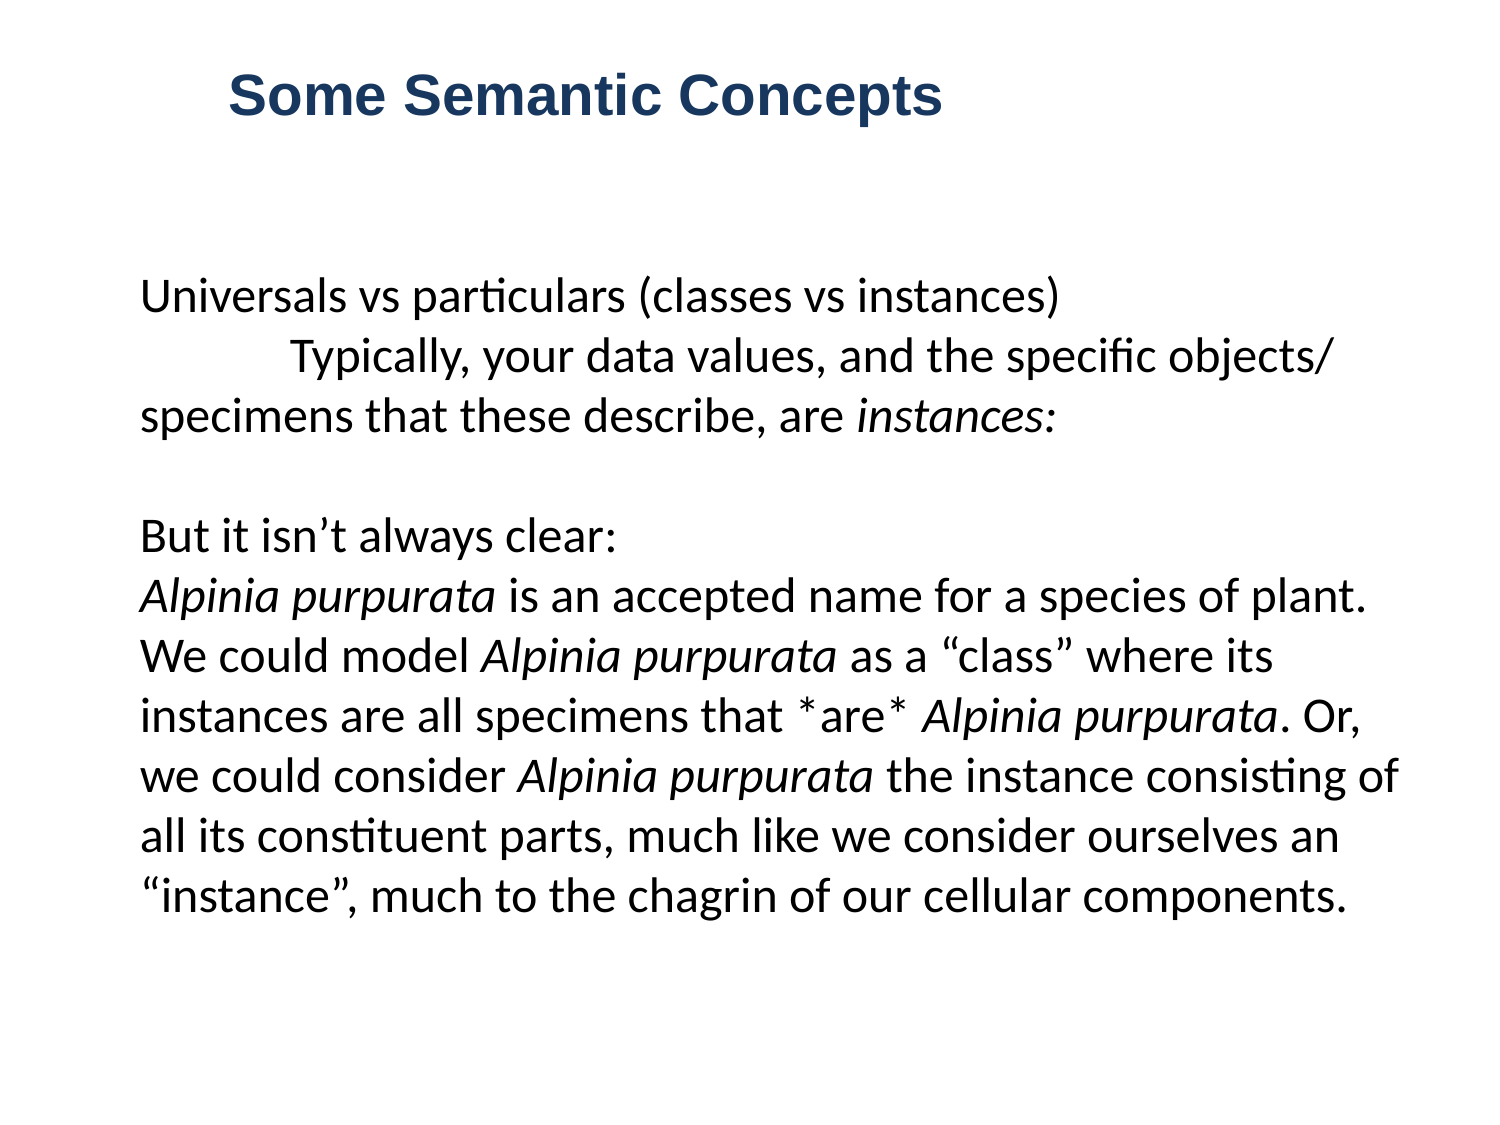

# Some Semantic Concepts

Universals vs particulars (classes vs instances)
	Typically, your data values, and the specific objects/	specimens that these describe, are instances:

But it isn’t always clear:
Alpinia purpurata is an accepted name for a species of plant.  We could model Alpinia purpurata as a “class” where its instances are all specimens that *are* Alpinia purpurata. Or, we could consider Alpinia purpurata the instance consisting of all its constituent parts, much like we consider ourselves an “instance”, much to the chagrin of our cellular components.